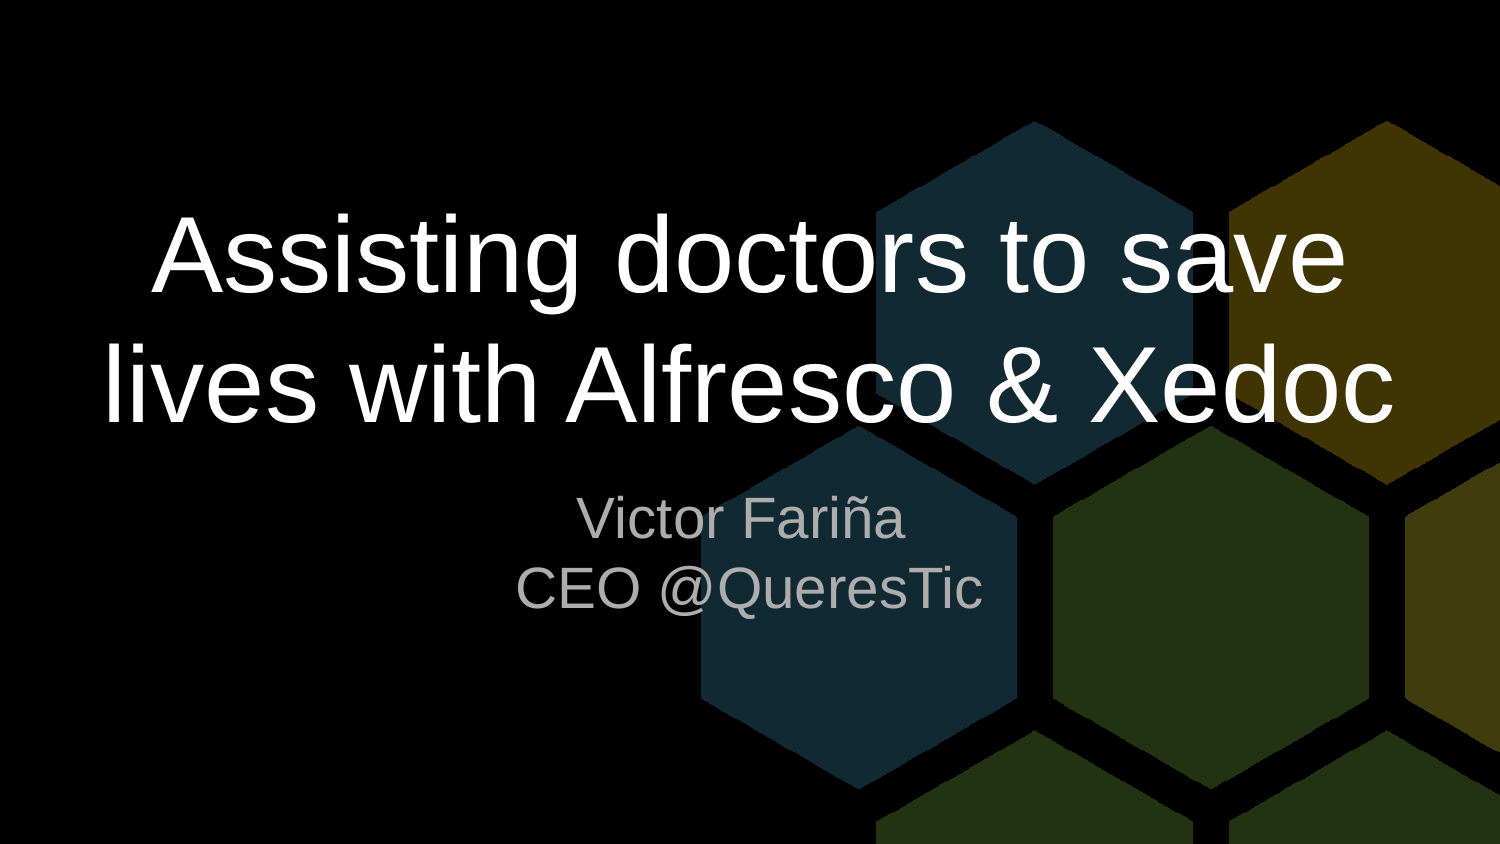

# Assisting doctors to save lives with Alfresco & Xedoc
Victor Fariña
CEO @QueresTic